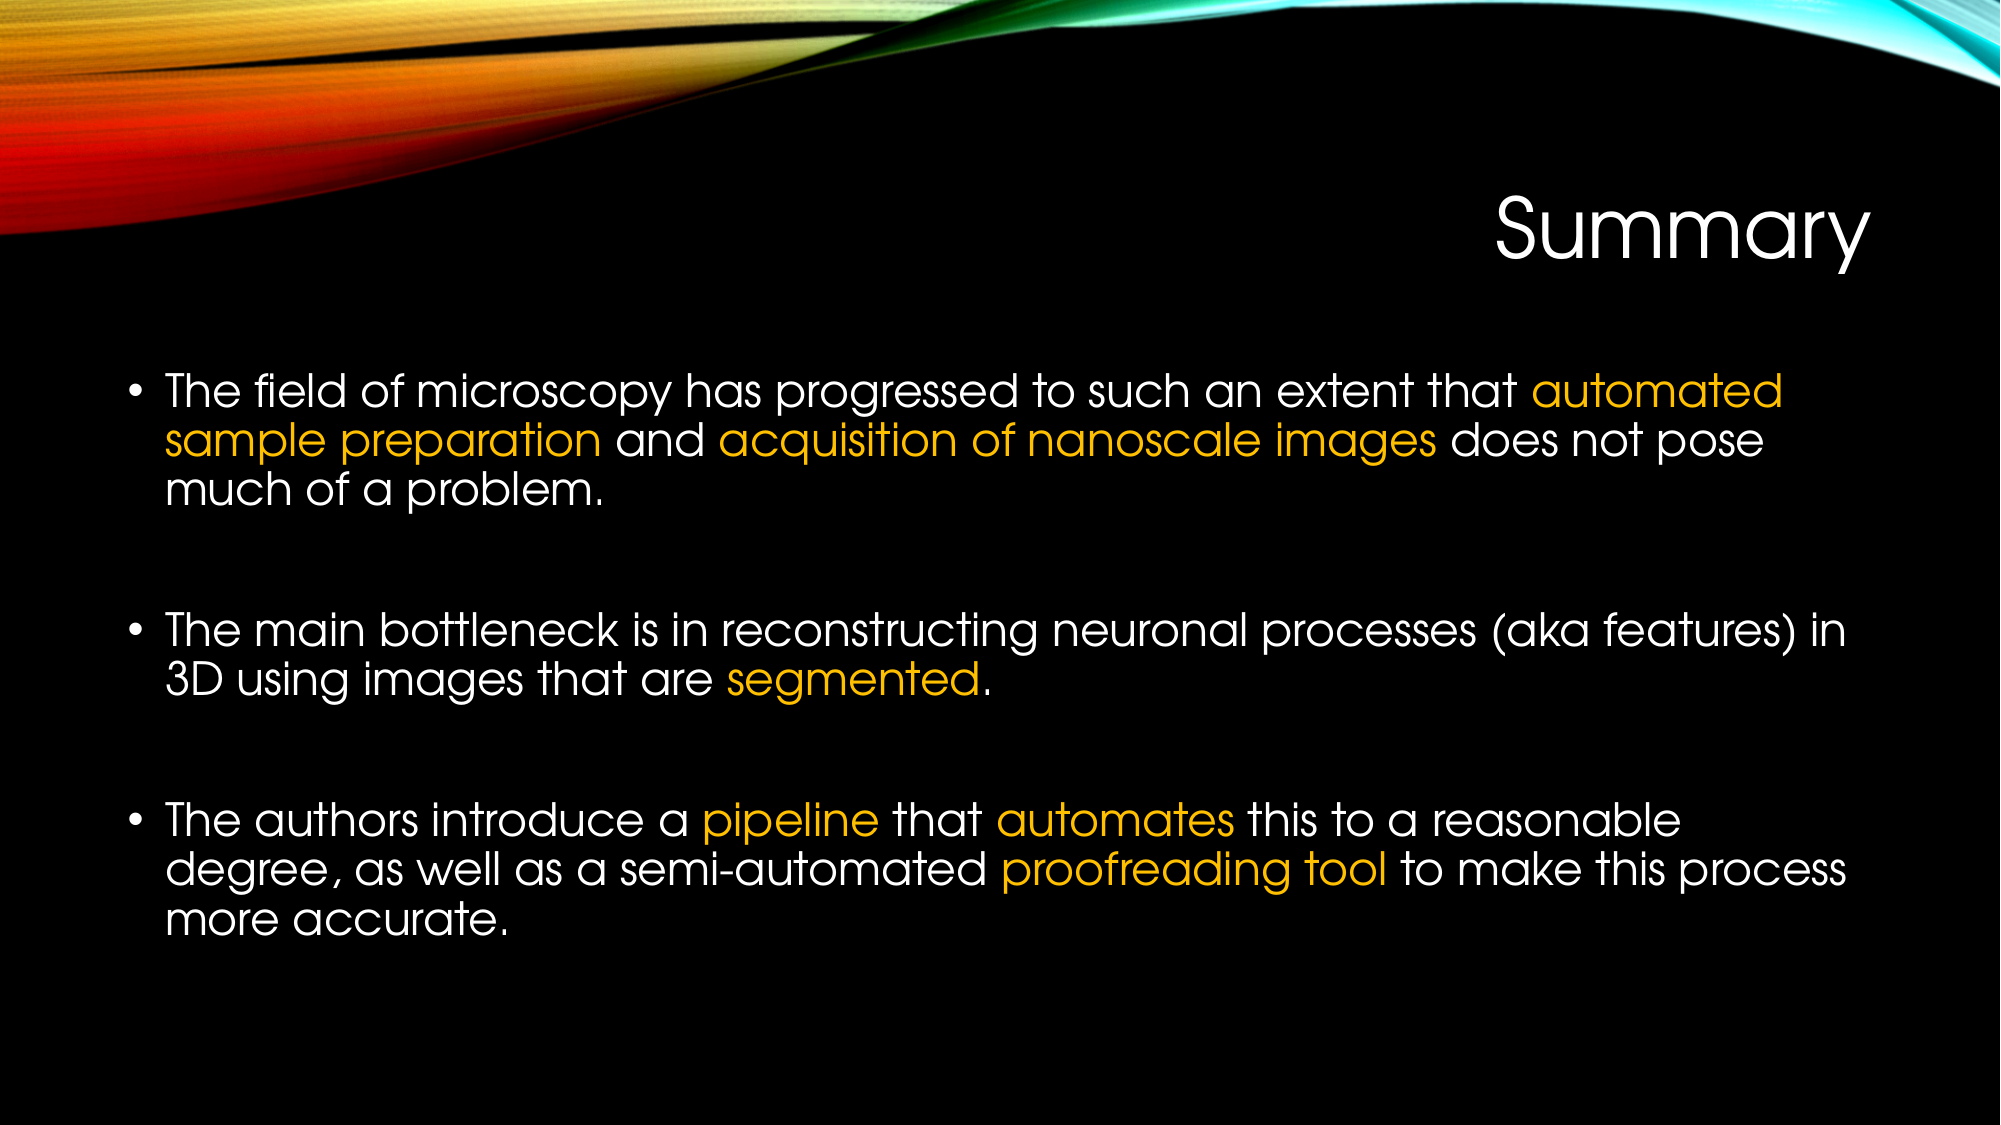

# Summary
The field of microscopy has progressed to such an extent that automated sample preparation and acquisition of nanoscale images does not pose much of a problem.

The main bottleneck is in reconstructing neuronal processes (aka features) in 3D using images that are segmented.

The authors introduce a pipeline that automates this to a reasonable degree, as well as a semi-automated proofreading tool to make this process more accurate.